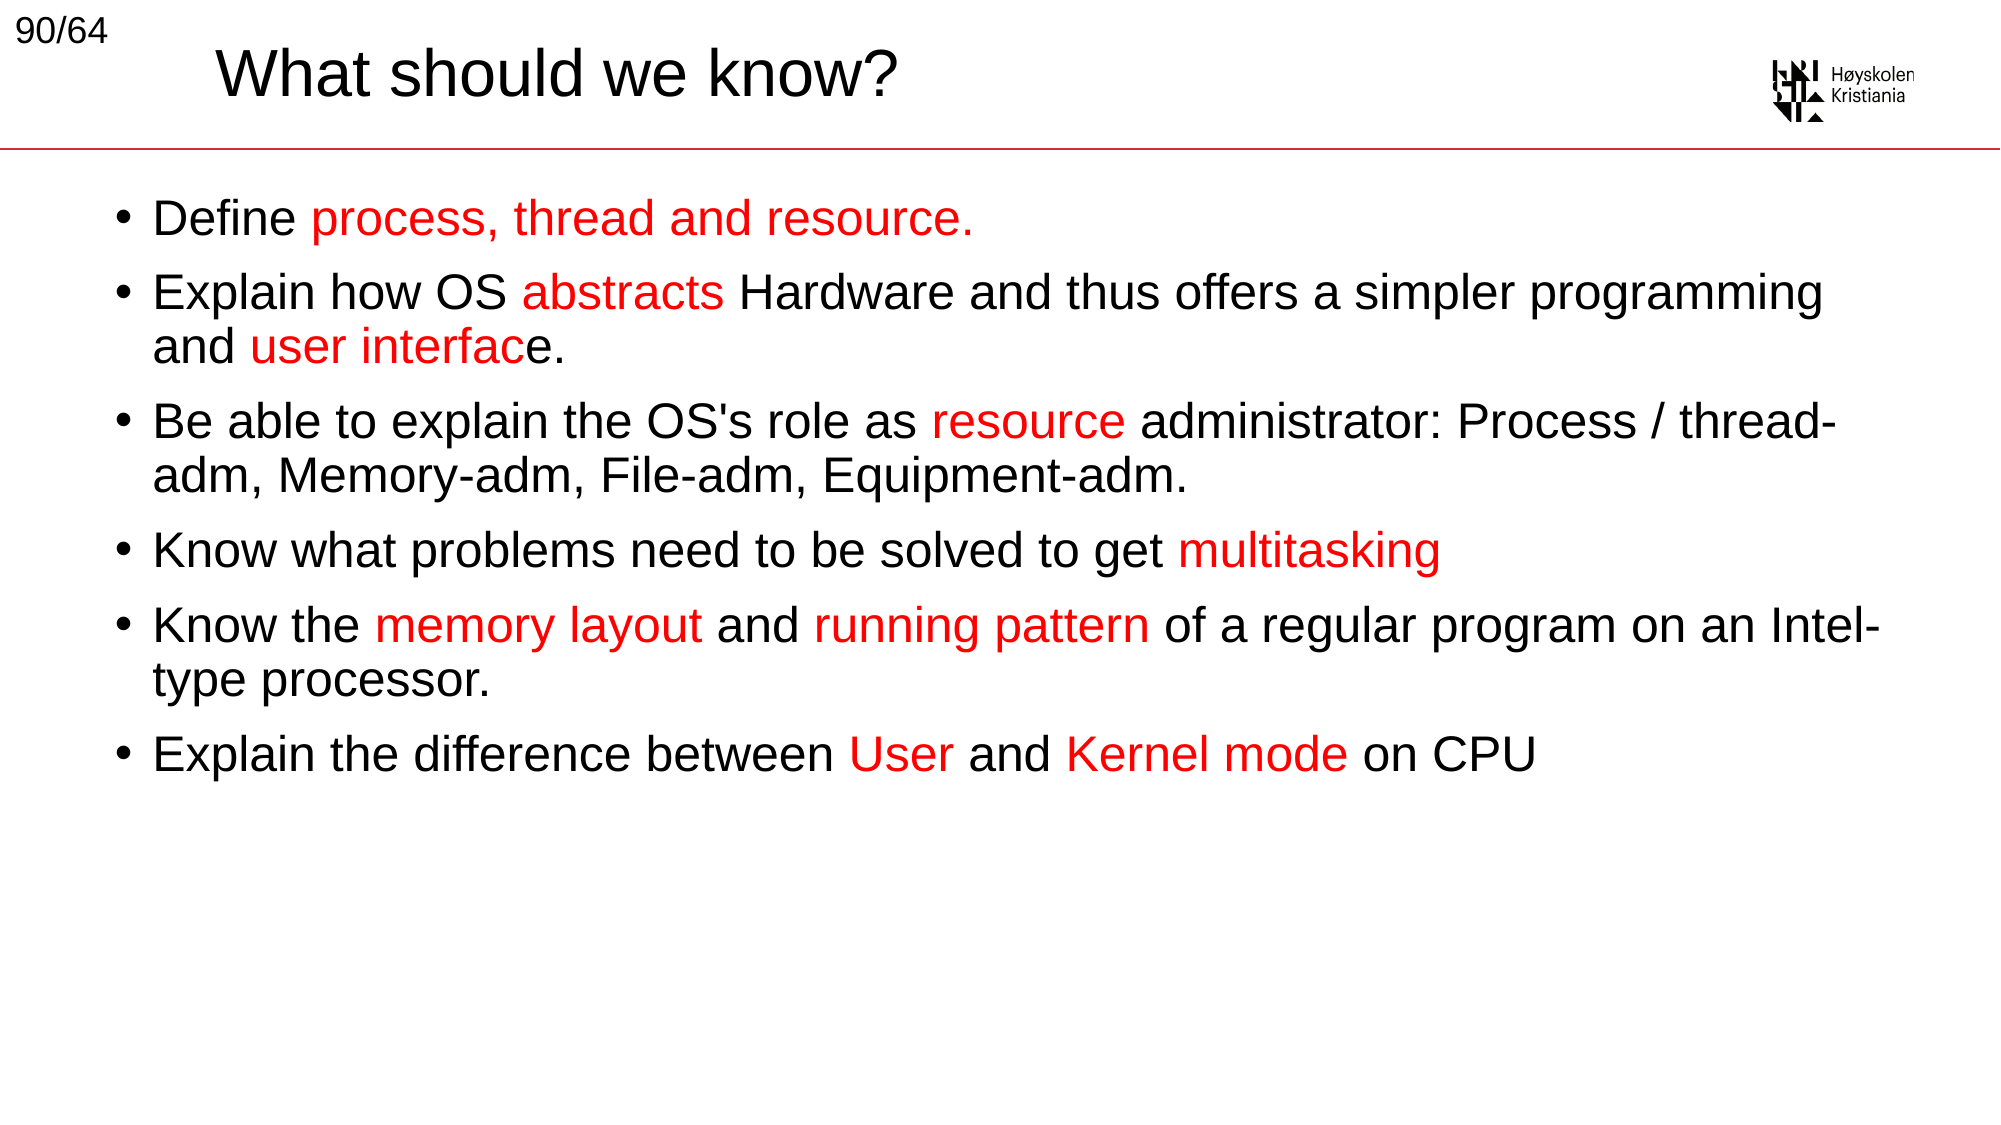

90/64
# What should we know?
Define process, thread and resource.
Explain how OS abstracts Hardware and thus offers a simpler programming and user interface.
Be able to explain the OS's role as resource administrator: Process / thread-adm, Memory-adm, File-adm, Equipment-adm.
Know what problems need to be solved to get multitasking
Know the memory layout and running pattern of a regular program on an Intel-type processor.
Explain the difference between User and Kernel mode on CPU